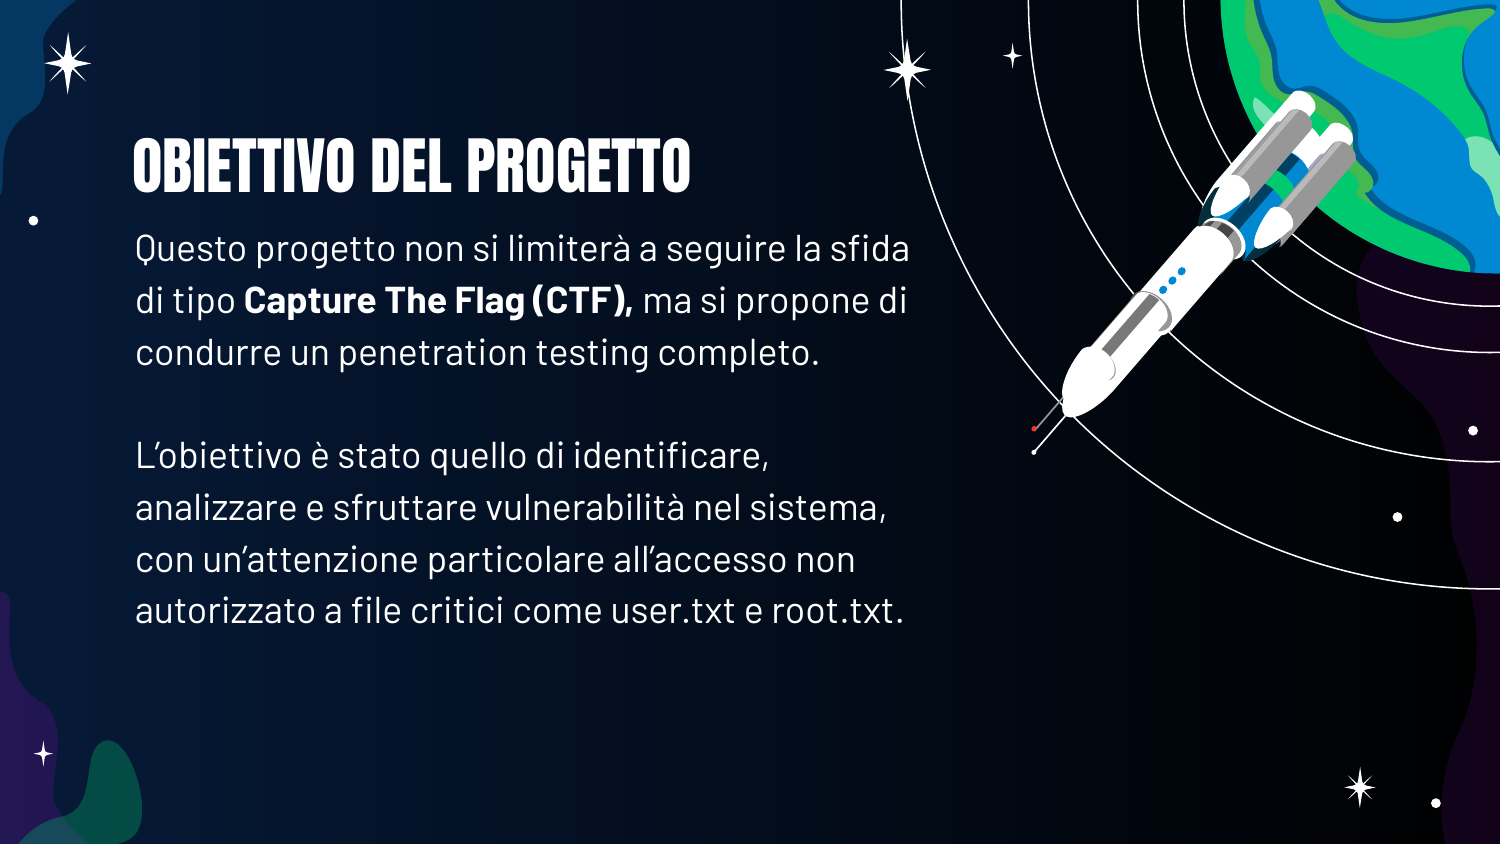

# OBIETTIVO DEL PROGETTO
Questo progetto non si limiterà a seguire la sfida di tipo Capture The Flag (CTF), ma si propone di condurre un penetration testing completo.

L’obiettivo è stato quello di identificare, analizzare e sfruttare vulnerabilità nel sistema, con un’attenzione particolare all’accesso non autorizzato a file critici come user.txt e root.txt.